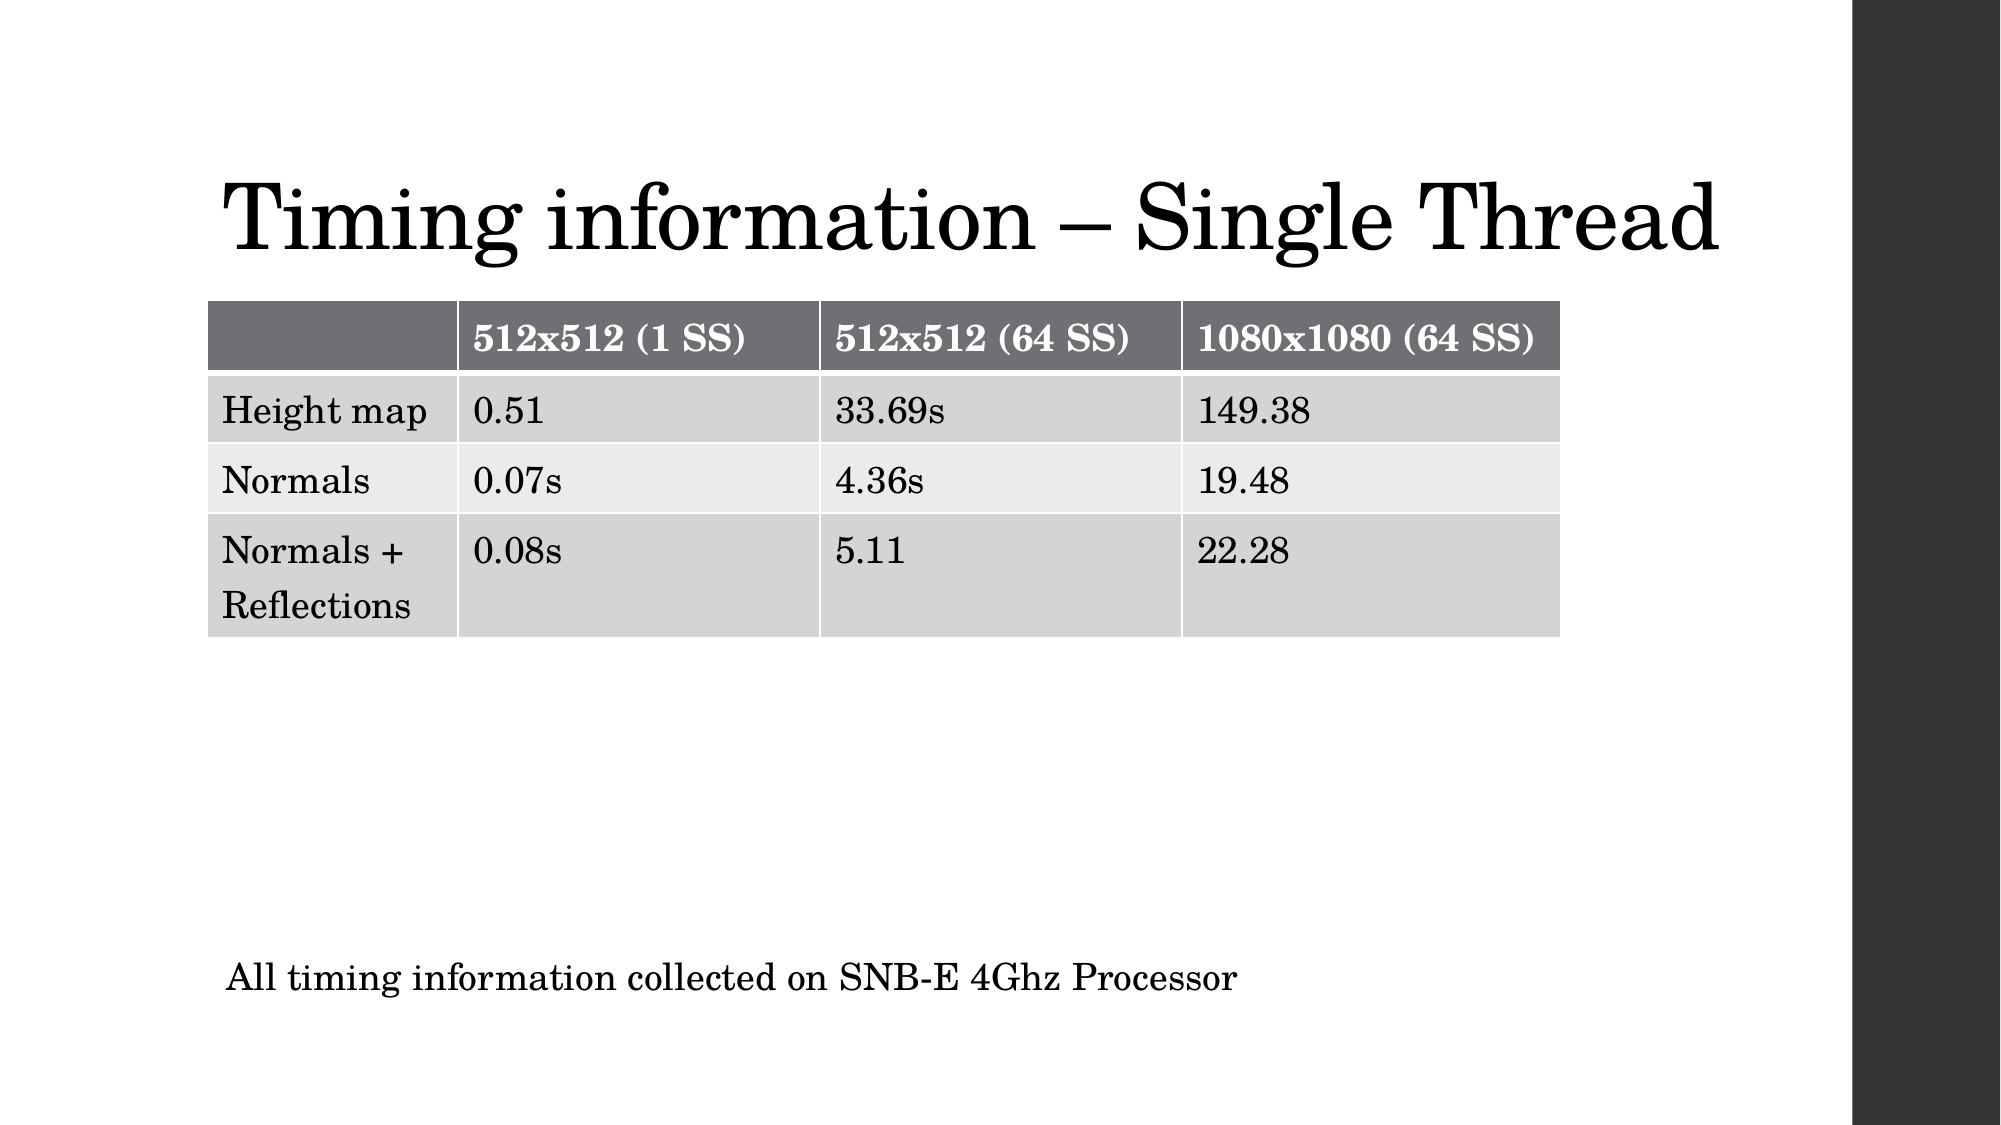

# Timing information – Single Thread
|  | 512x512 (1 SS) | 512x512 (64 SS) | 1080x1080 (64 SS) |
| --- | --- | --- | --- |
| Height map | 0.51 | 33.69s | 149.38 |
| Normals | 0.07s | 4.36s | 19.48 |
| Normals + Reflections | 0.08s | 5.11 | 22.28 |
All timing information collected on SNB-E 4Ghz Processor